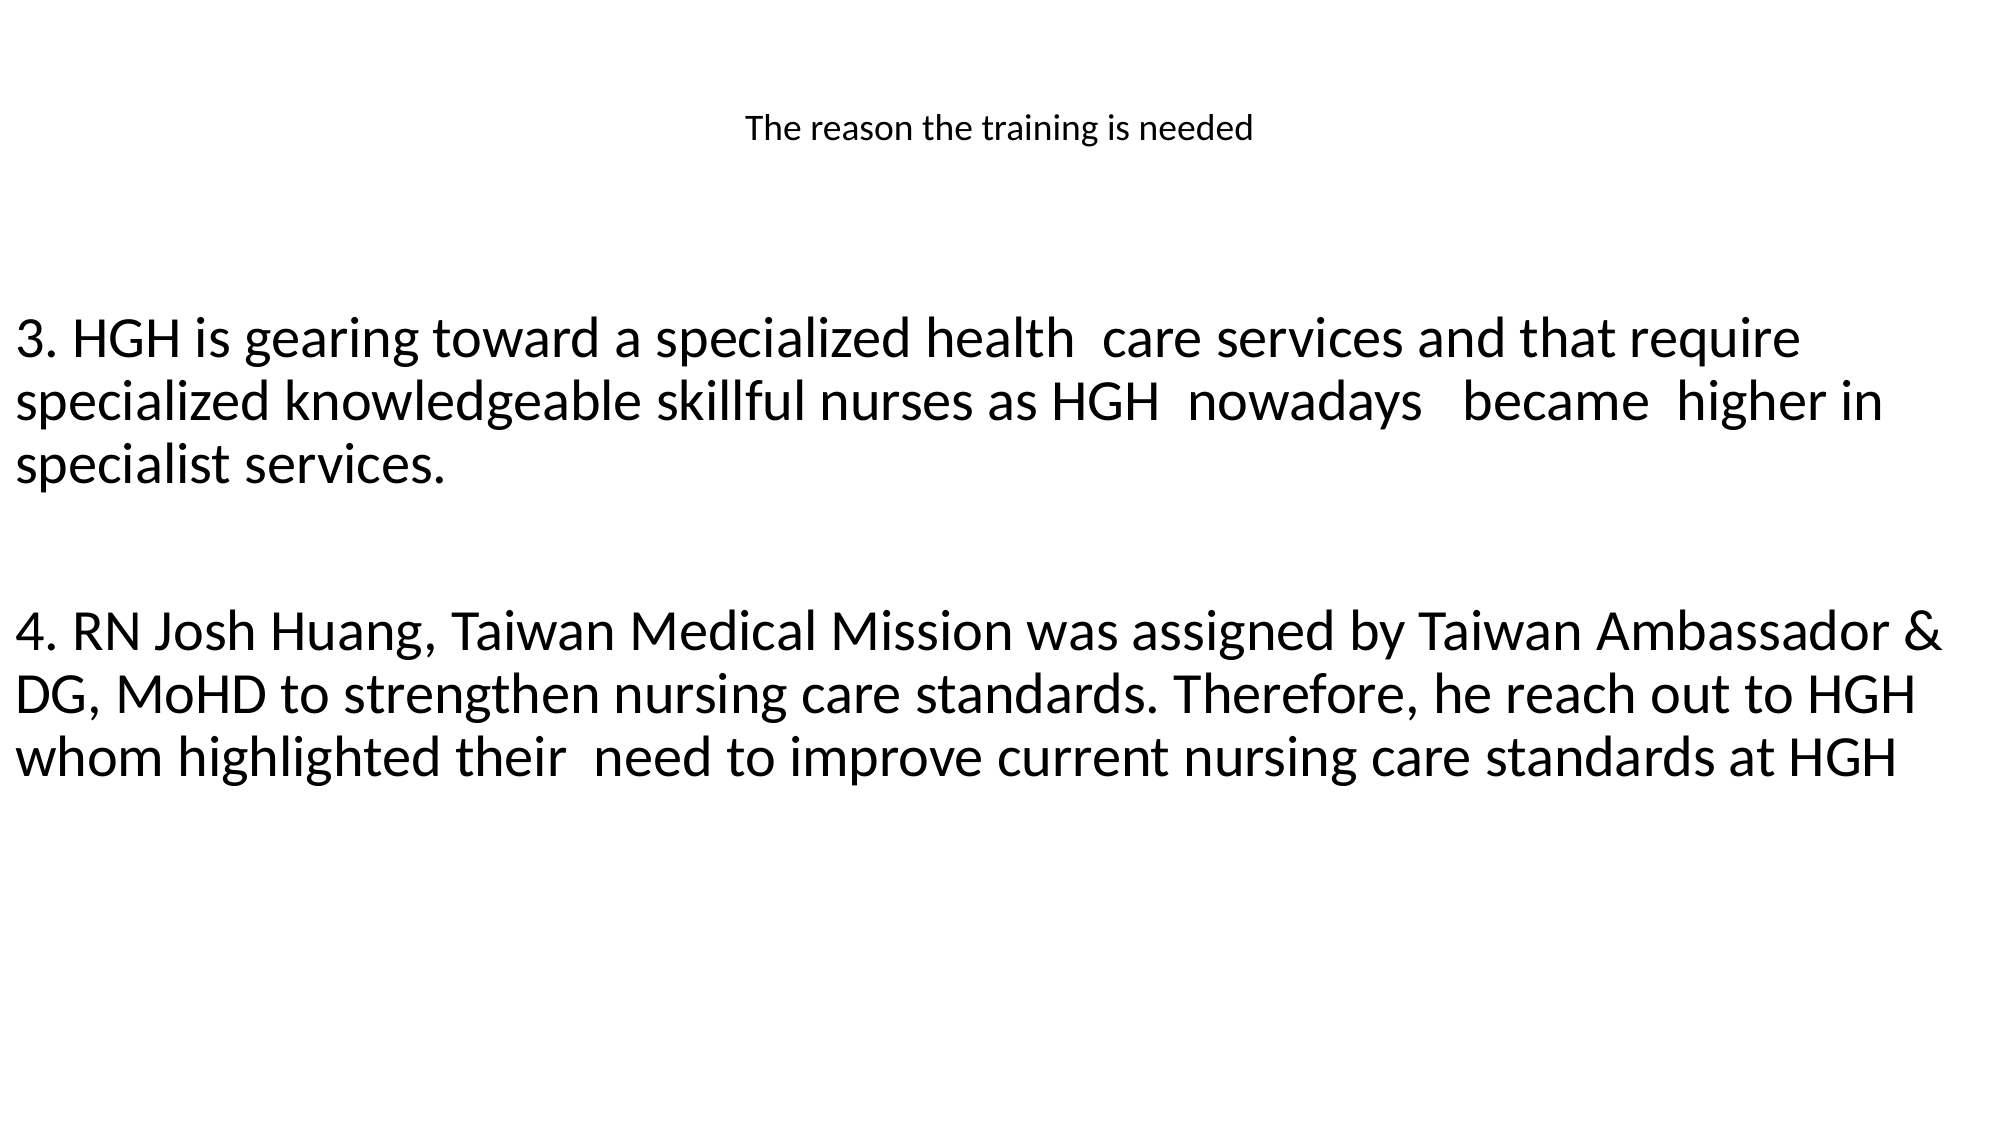

# The reason the training is needed
3. HGH is gearing toward a specialized health  care services and that require specialized knowledgeable skillful nurses as HGH  nowadays   became  higher in specialist services.

4. RN Josh Huang, Taiwan Medical Mission was assigned by Taiwan Ambassador & DG, MoHD to strengthen nursing care standards. Therefore, he reach out to HGH whom highlighted their  need to improve current nursing care standards at HGH